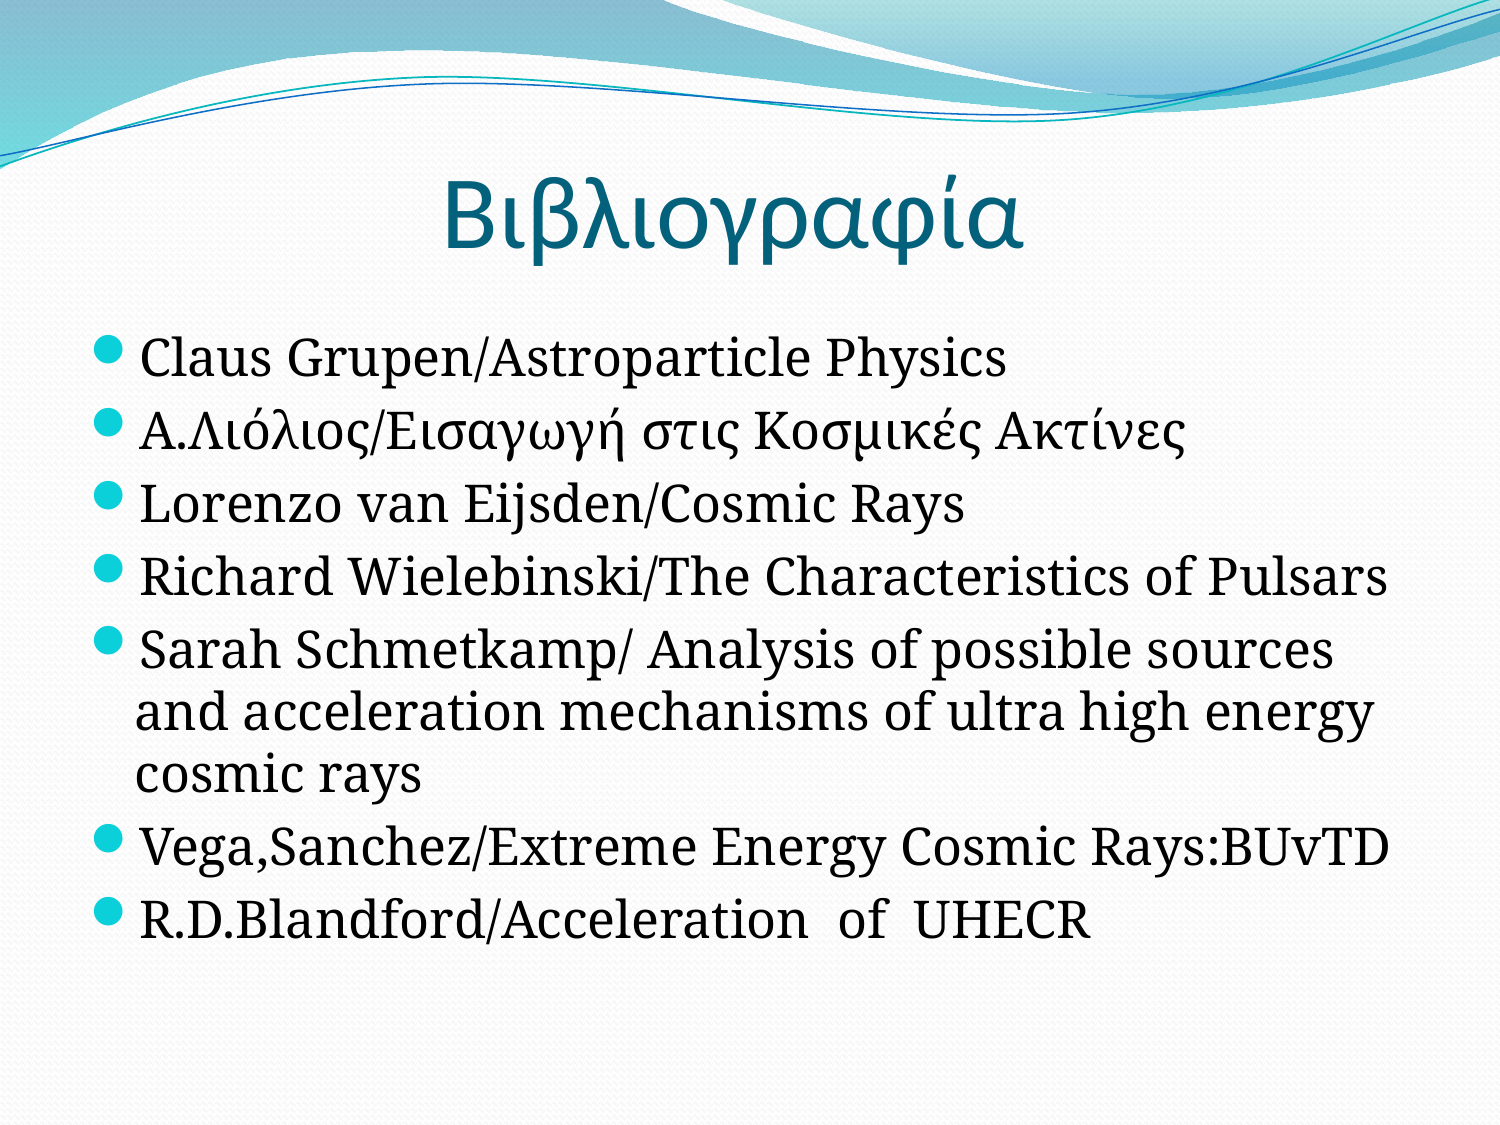

# Βιβλιογραφία
Claus Grupen/Astroparticle Physics
Α.Λιόλιος/Εισαγωγή στις Κοσμικές Ακτίνες
Lorenzo van Eijsden/Cosmic Rays
Richard Wielebinski/The Characteristics of Pulsars
Sarah Schmetkamp/ Analysis of possible sources and acceleration mechanisms of ultra high energy cosmic rays
Vega,Sanchez/Extreme Energy Cosmic Rays:BUvTD
R.D.Blandford/Acceleration  of  UHECR